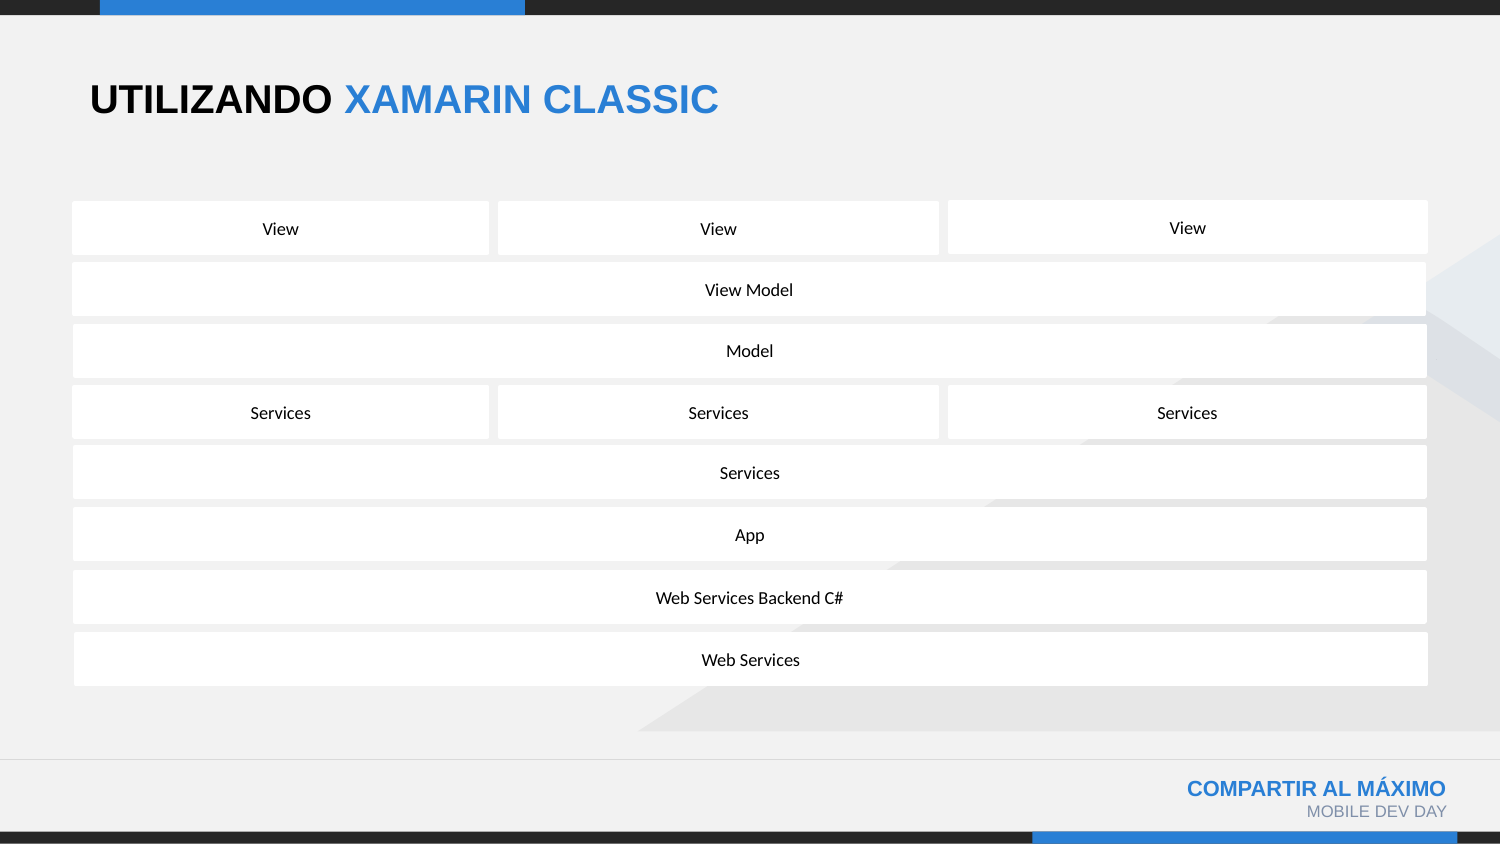

# UTILIZANDO XAMARIN CLASSIC
View
View
View
View Model
Model
Services
Services
Services
Services
App
Web Services Backend C#
Web Services